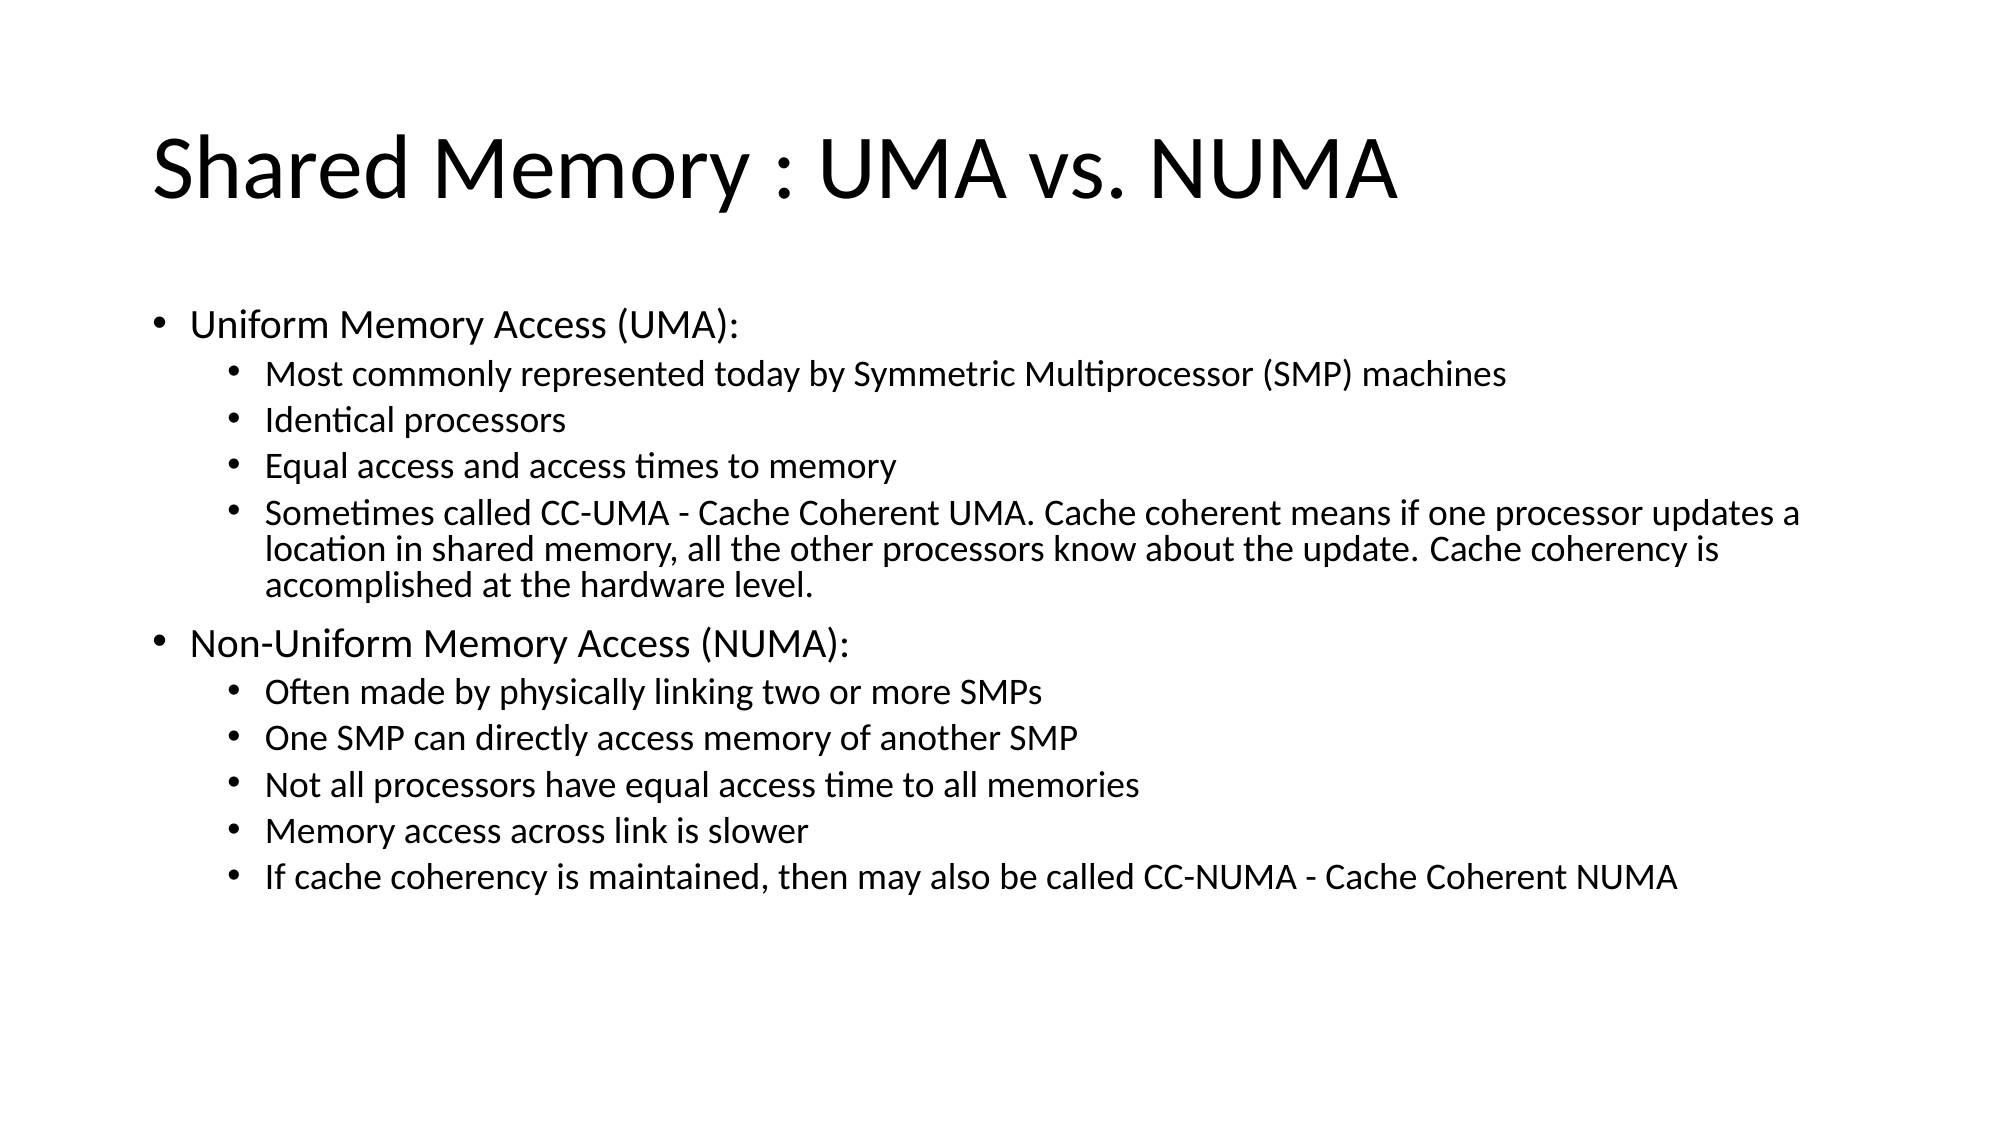

# Shared Memory : UMA vs. NUMA
Uniform Memory Access (UMA):
Most commonly represented today by Symmetric Multiprocessor (SMP) machines
Identical processors
Equal access and access times to memory
Sometimes called CC-UMA - Cache Coherent UMA. Cache coherent means if one processor updates a location in shared memory, all the other processors know about the update. Cache coherency is accomplished at the hardware level.
Non-Uniform Memory Access (NUMA):
Often made by physically linking two or more SMPs
One SMP can directly access memory of another SMP
Not all processors have equal access time to all memories
Memory access across link is slower
If cache coherency is maintained, then may also be called CC-NUMA - Cache Coherent NUMA